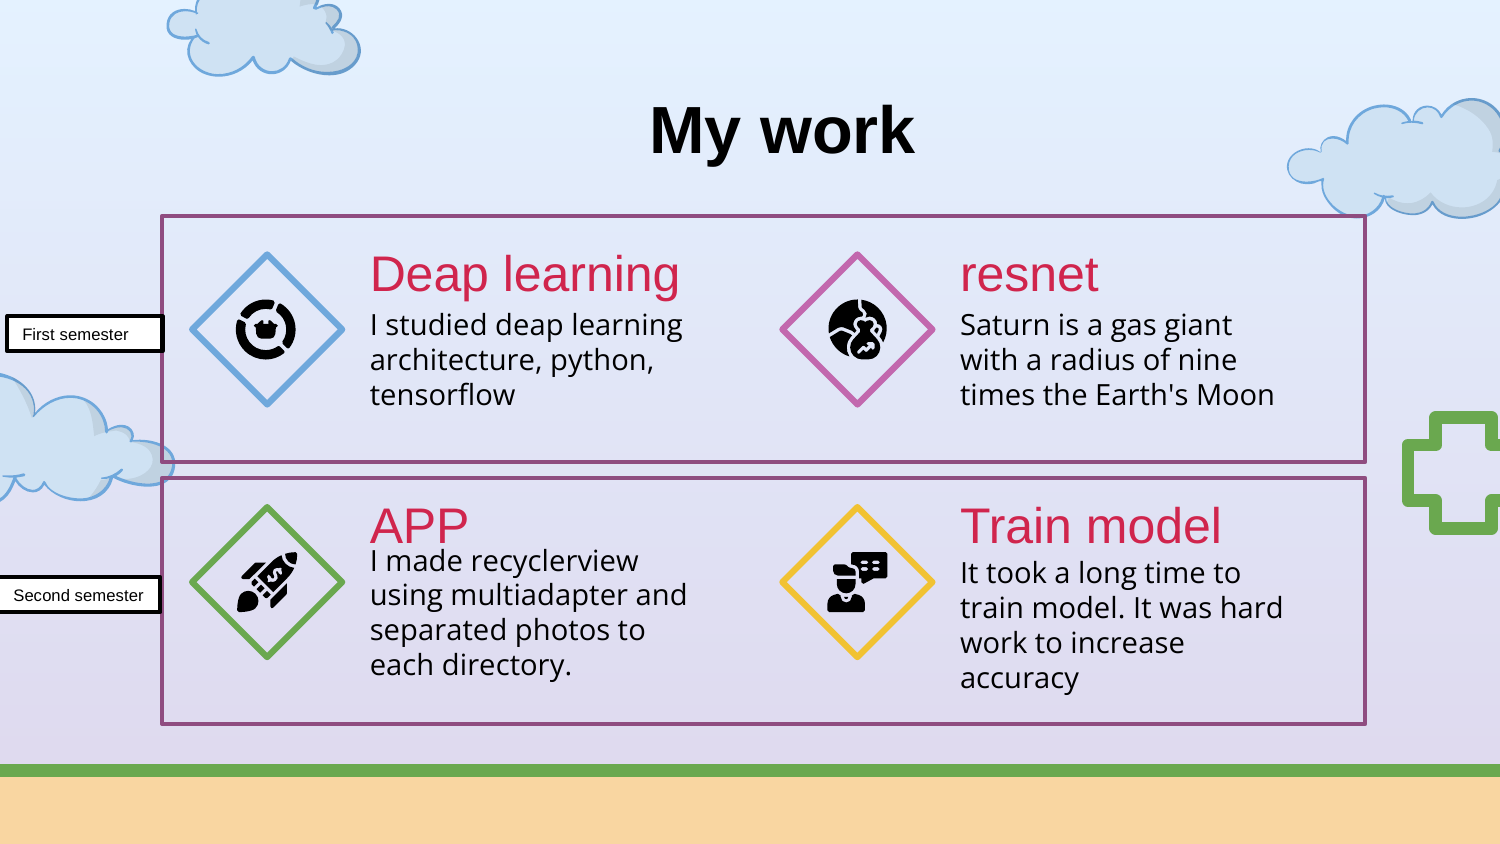

# My work

Deap learning
resnet

I studied deap learning architecture, python, tensorflow
Saturn is a gas giant with a radius of nine times the Earth's Moon

First semester

APP
Train model

I made recyclerview using multiadapter and separated photos to each directory.

It took a long time to train model. It was hard work to increase accuracy
Second semester